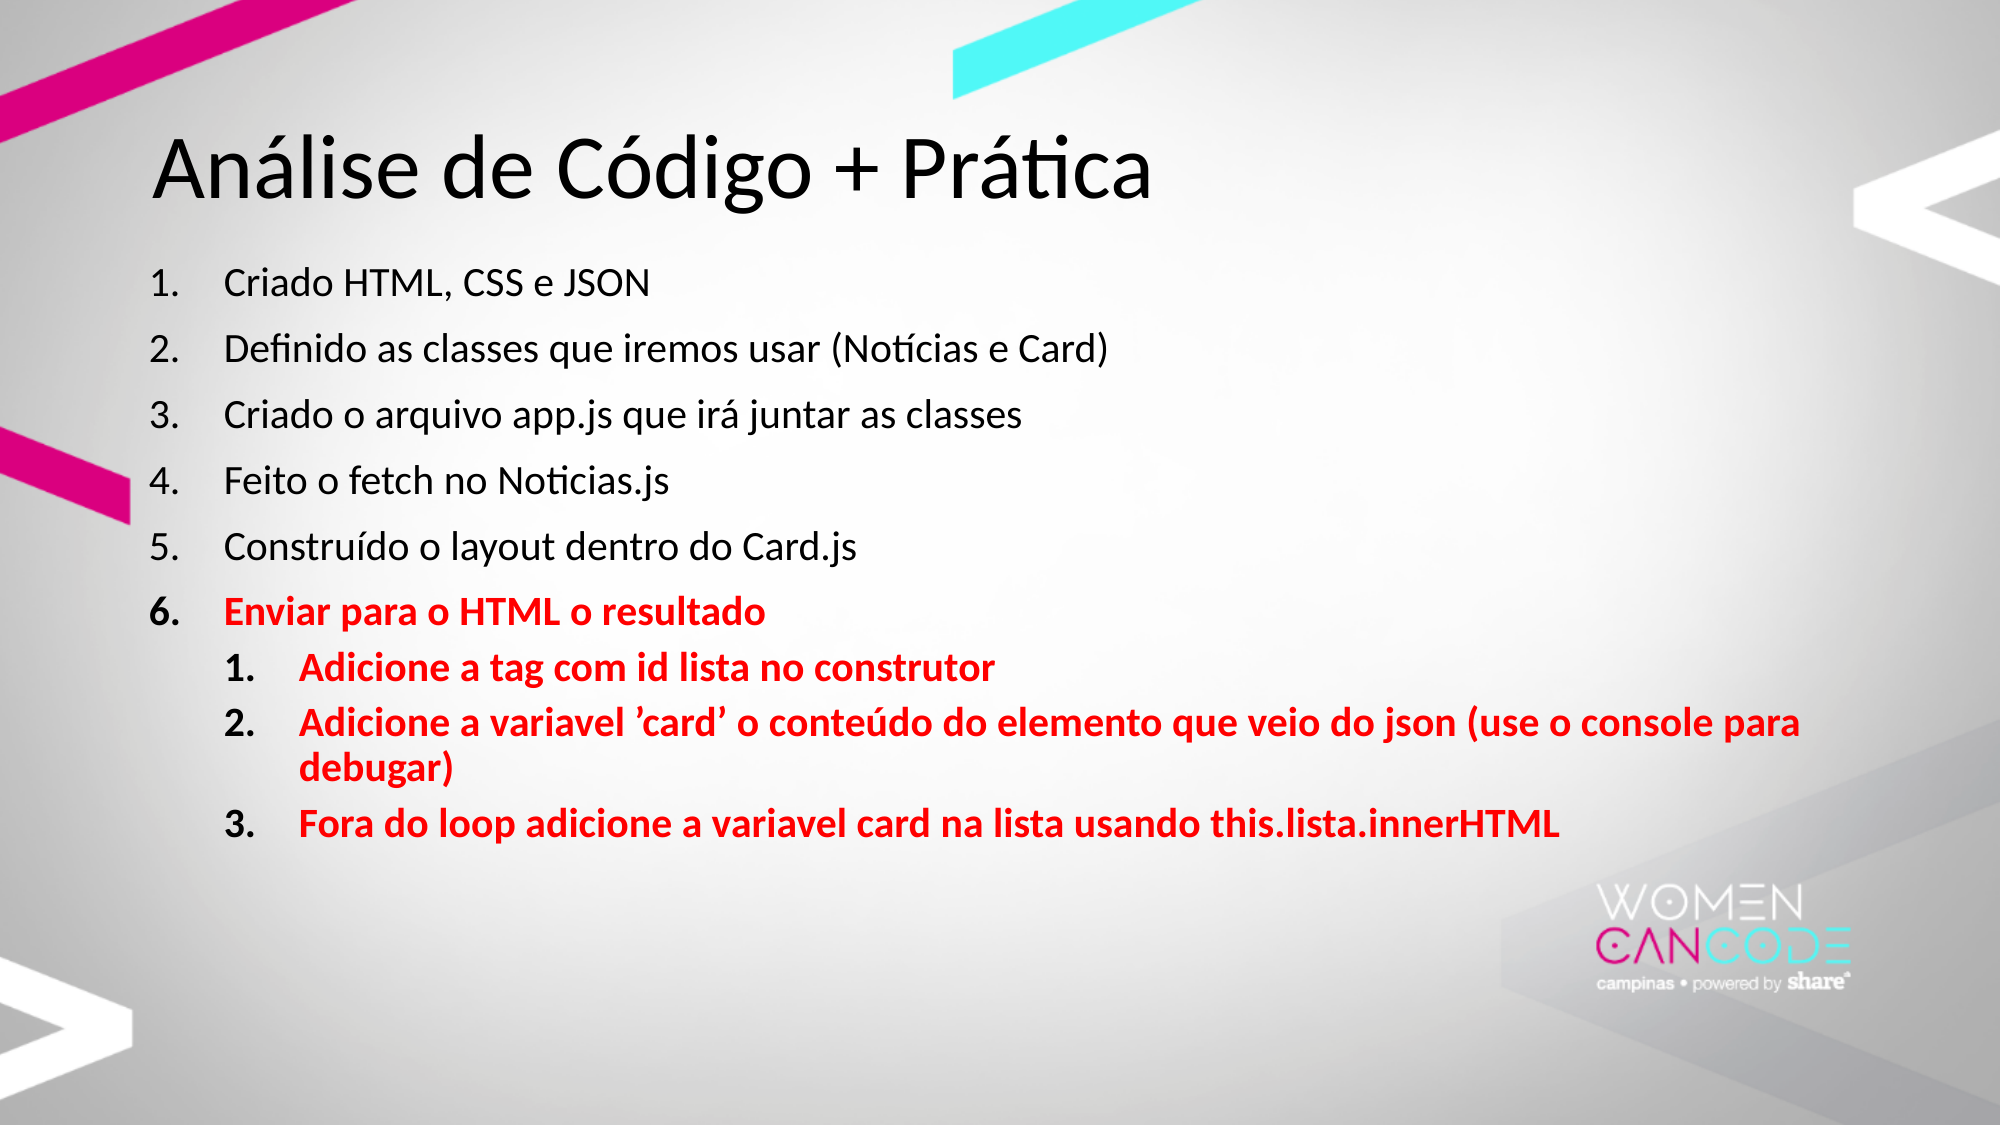

# Análise de Código + Prática
Criado HTML, CSS e JSON
Definido as classes que iremos usar (Notícias e Card)
Criado o arquivo app.js que irá juntar as classes
Feito o fetch no Noticias.js
Construído o layout dentro do Card.js
Enviar para o HTML o resultado
Adicione a tag com id lista no construtor
Adicione a variavel ’card’ o conteúdo do elemento que veio do json (use o console para debugar)
Fora do loop adicione a variavel card na lista usando this.lista.innerHTML